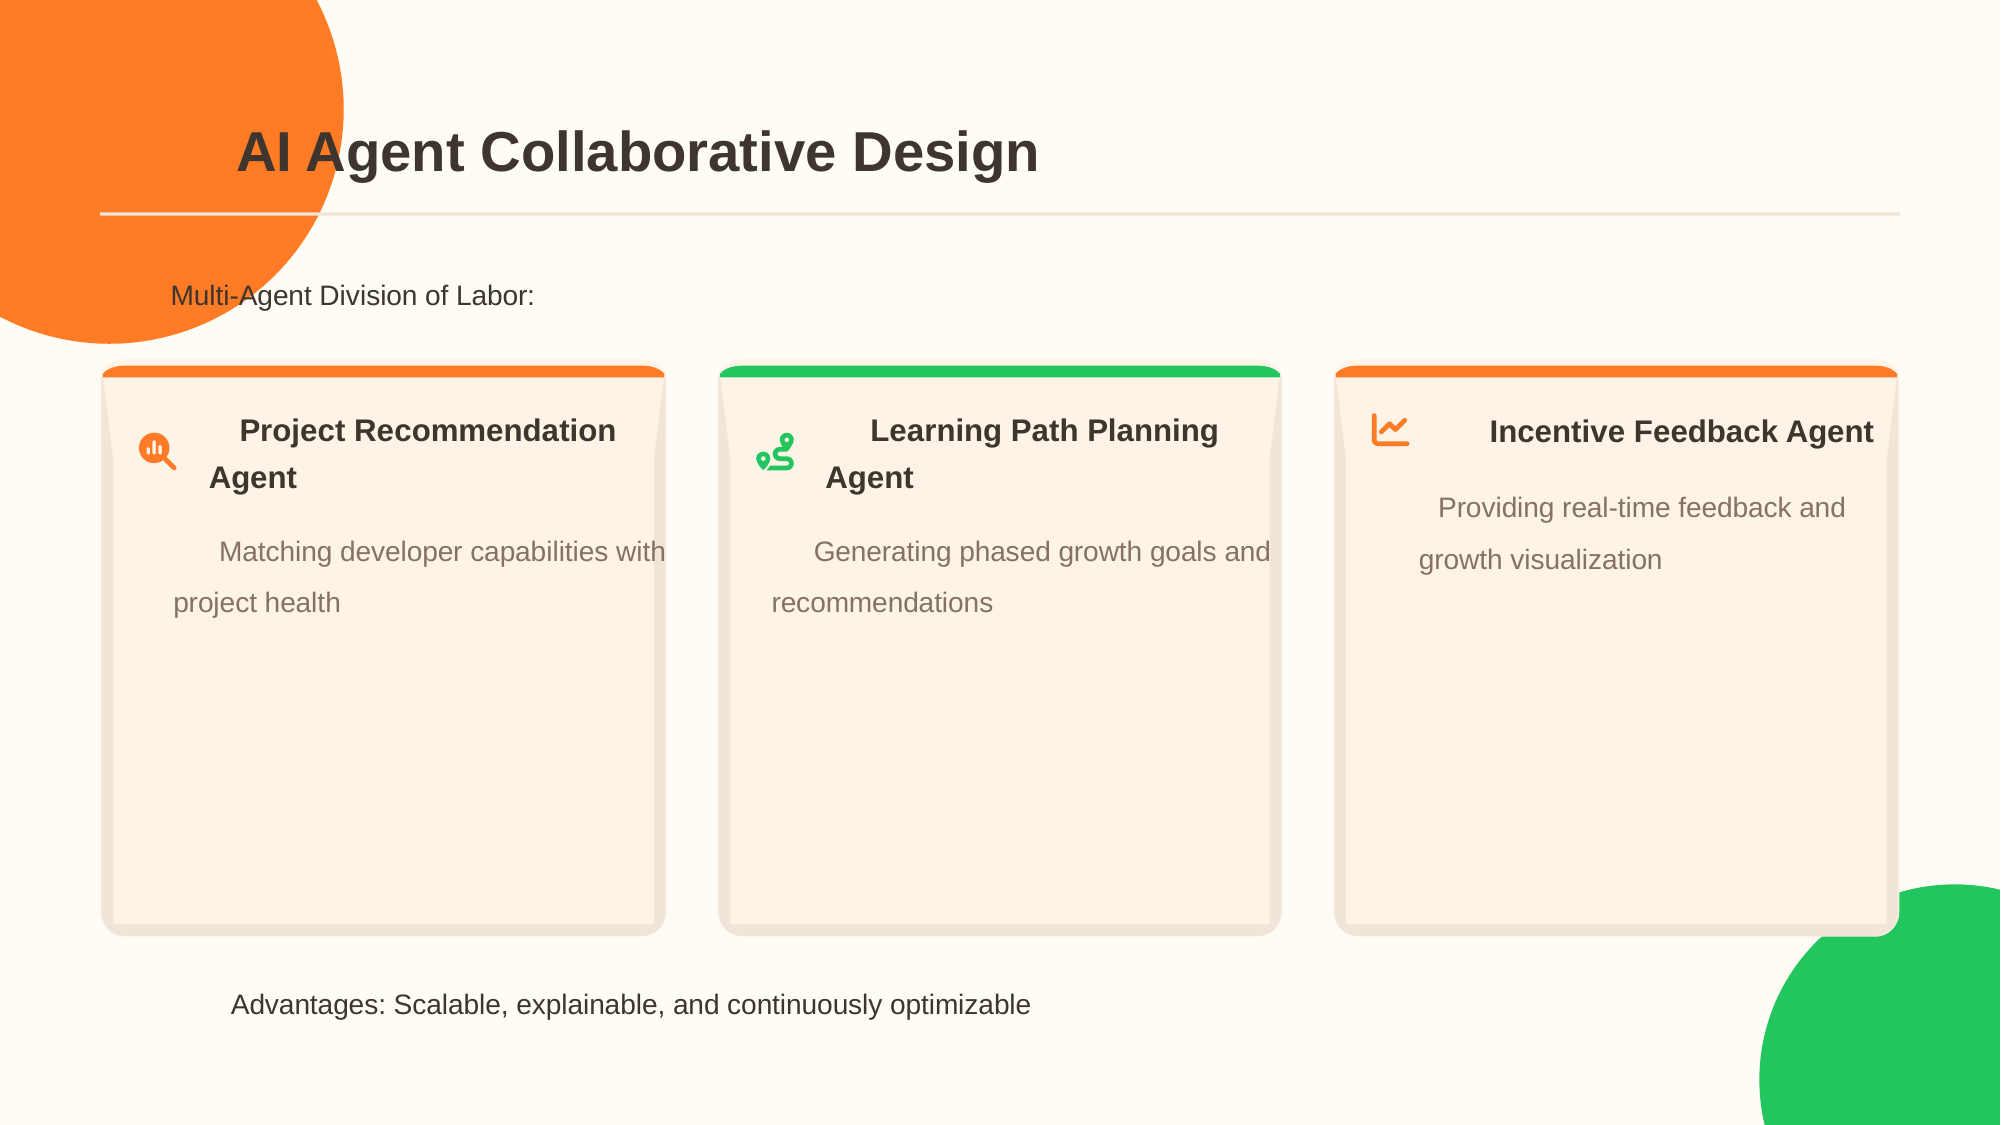

AI Agent Collaborative Design

Multi-Agent Division of Labor:

Project Recommendation
Learning Path Planning
Incentive Feedback Agent

Agent
Agent
Providing real-time feedback and
Matching developer capabilities with
Generating phased growth goals and
growth visualization
project health
recommendations

Advantages: Scalable, explainable, and continuously optimizable